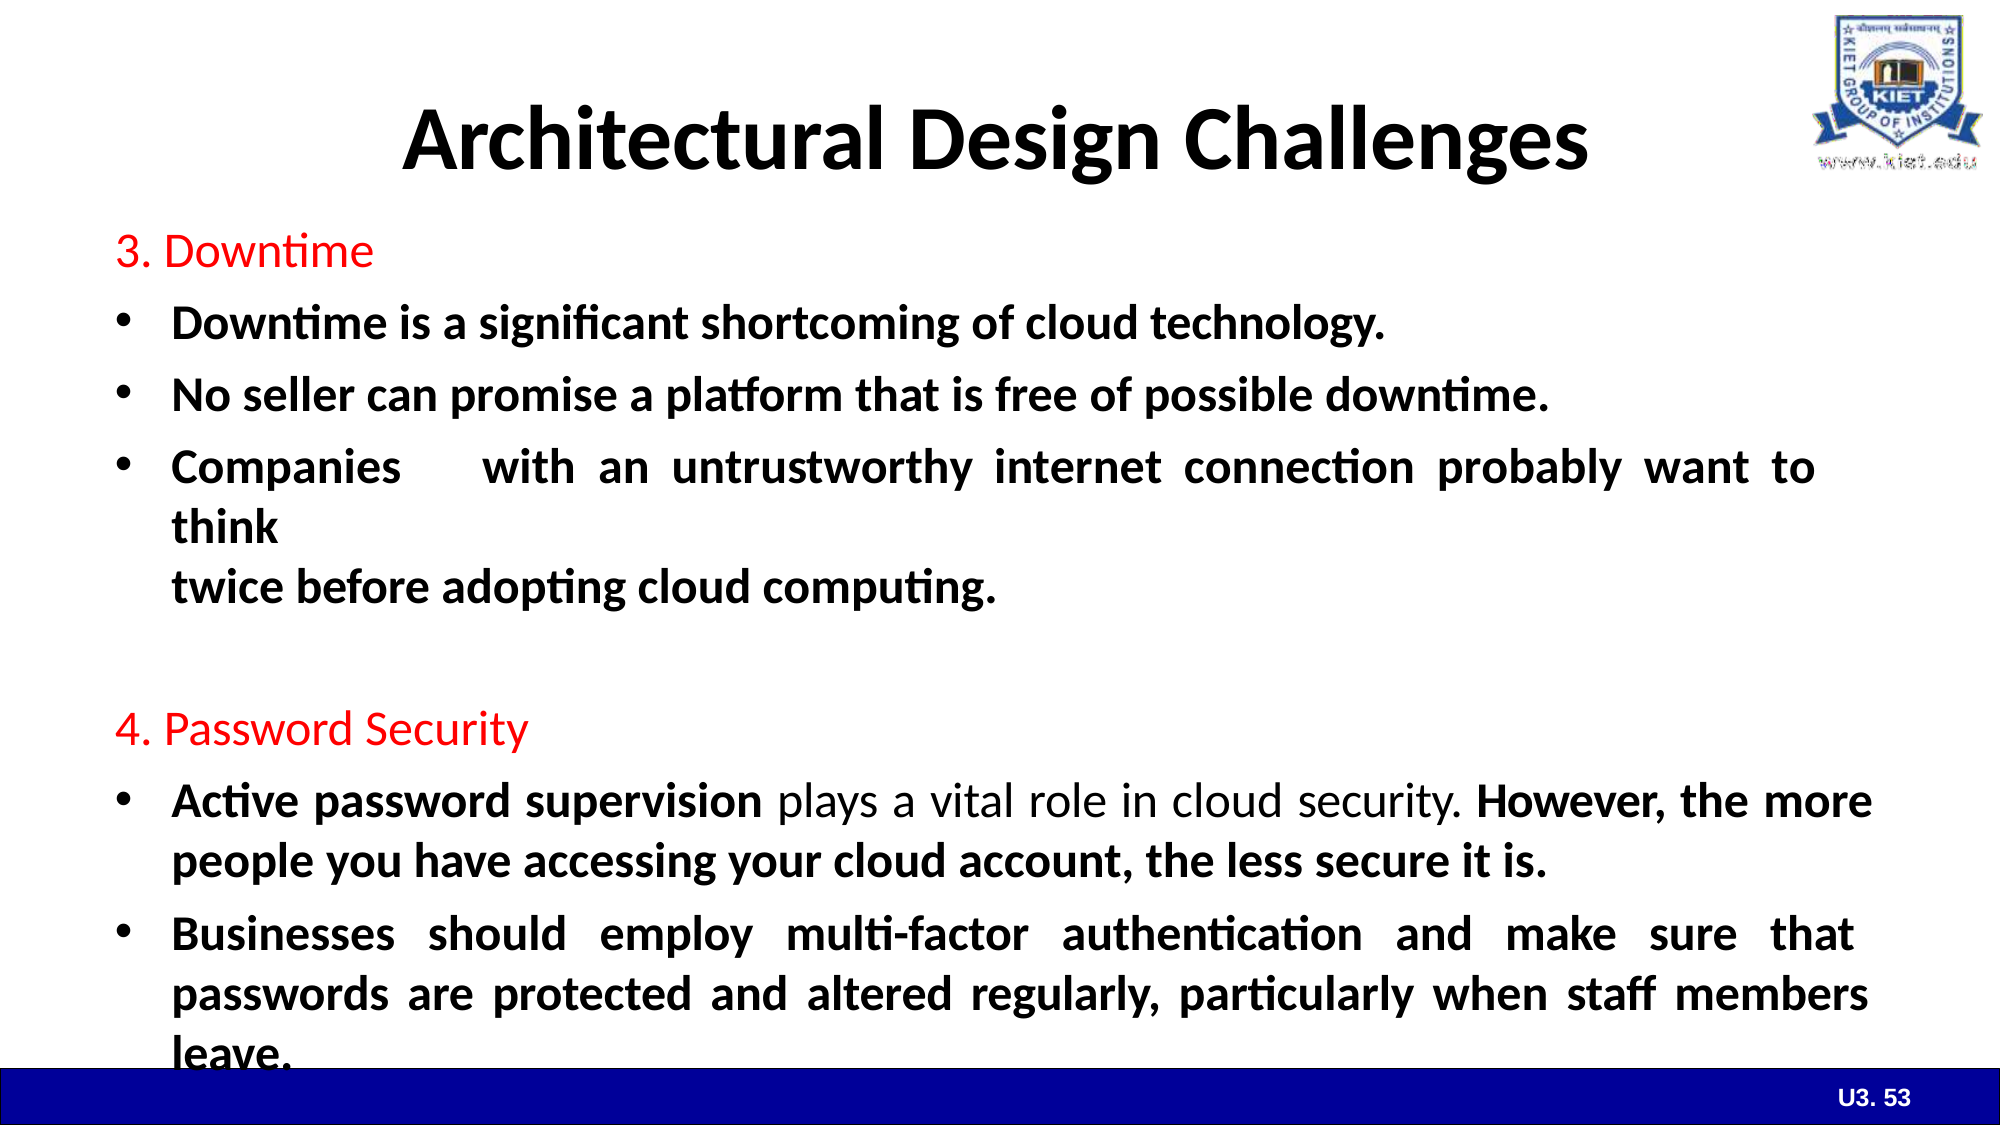

# Architectural Design Challenges
3. Downtime
Downtime is a significant shortcoming of cloud technology.
No seller can promise a platform that is free of possible downtime.
Companies	with	an	untrustworthy	internet	connection	probably	want	to	think
twice before adopting cloud computing.

4. Password Security
Active password supervision plays a vital role in cloud security. However, the more  people you have accessing your cloud account, the less secure it is.
Businesses should employ multi-factor authentication and make sure that  passwords are protected and altered regularly, particularly when staff members  leave.
U3. 53